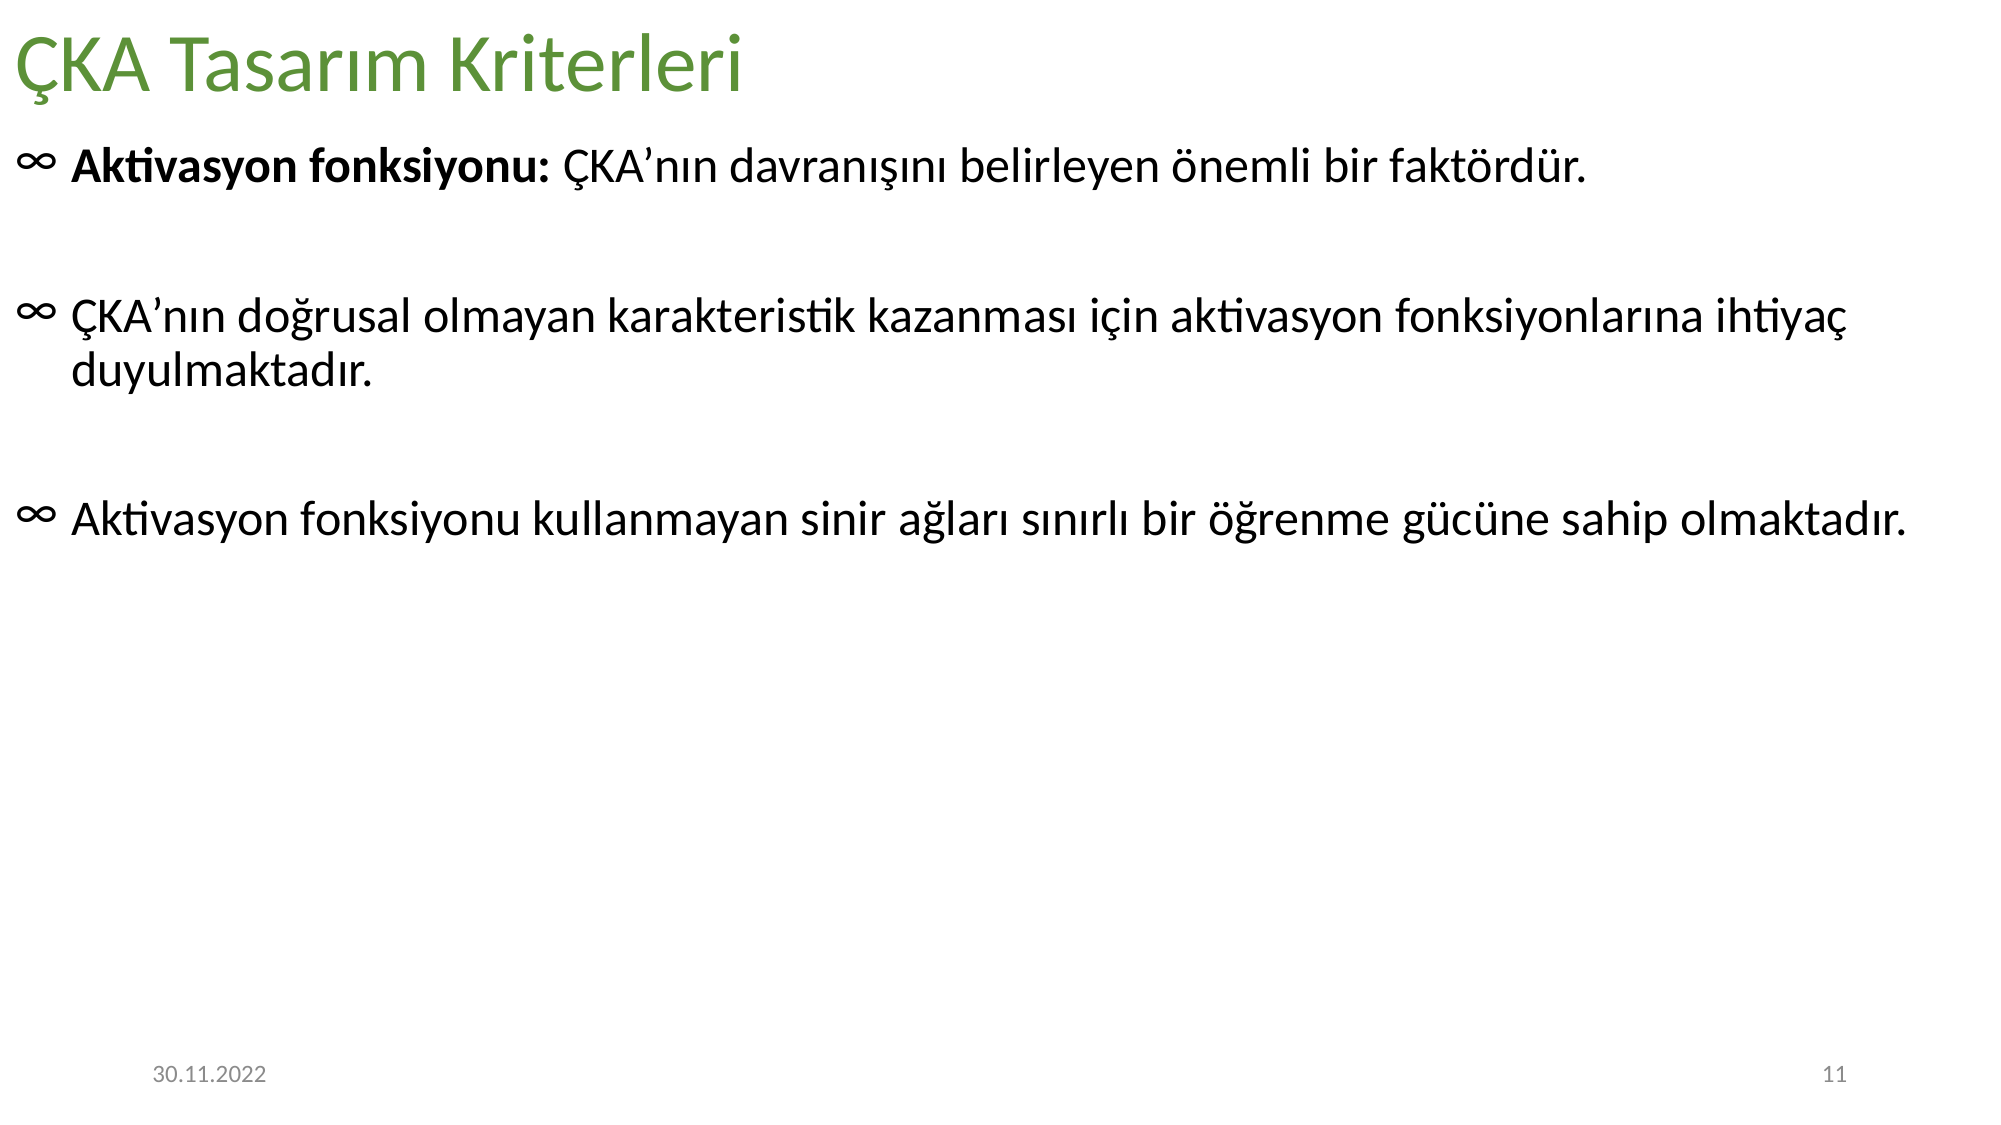

# ÇKA Tasarım Kriterleri
Aktivasyon fonksiyonu: ÇKA’nın davranışını belirleyen önemli bir faktördür.

ÇKA’nın doğrusal olmayan karakteristik kazanması için aktivasyon fonksiyonlarına ihtiyaç duyulmaktadır.

Aktivasyon fonksiyonu kullanmayan sinir ağları sınırlı bir öğrenme gücüne sahip olmaktadır.

30.11.2022
11